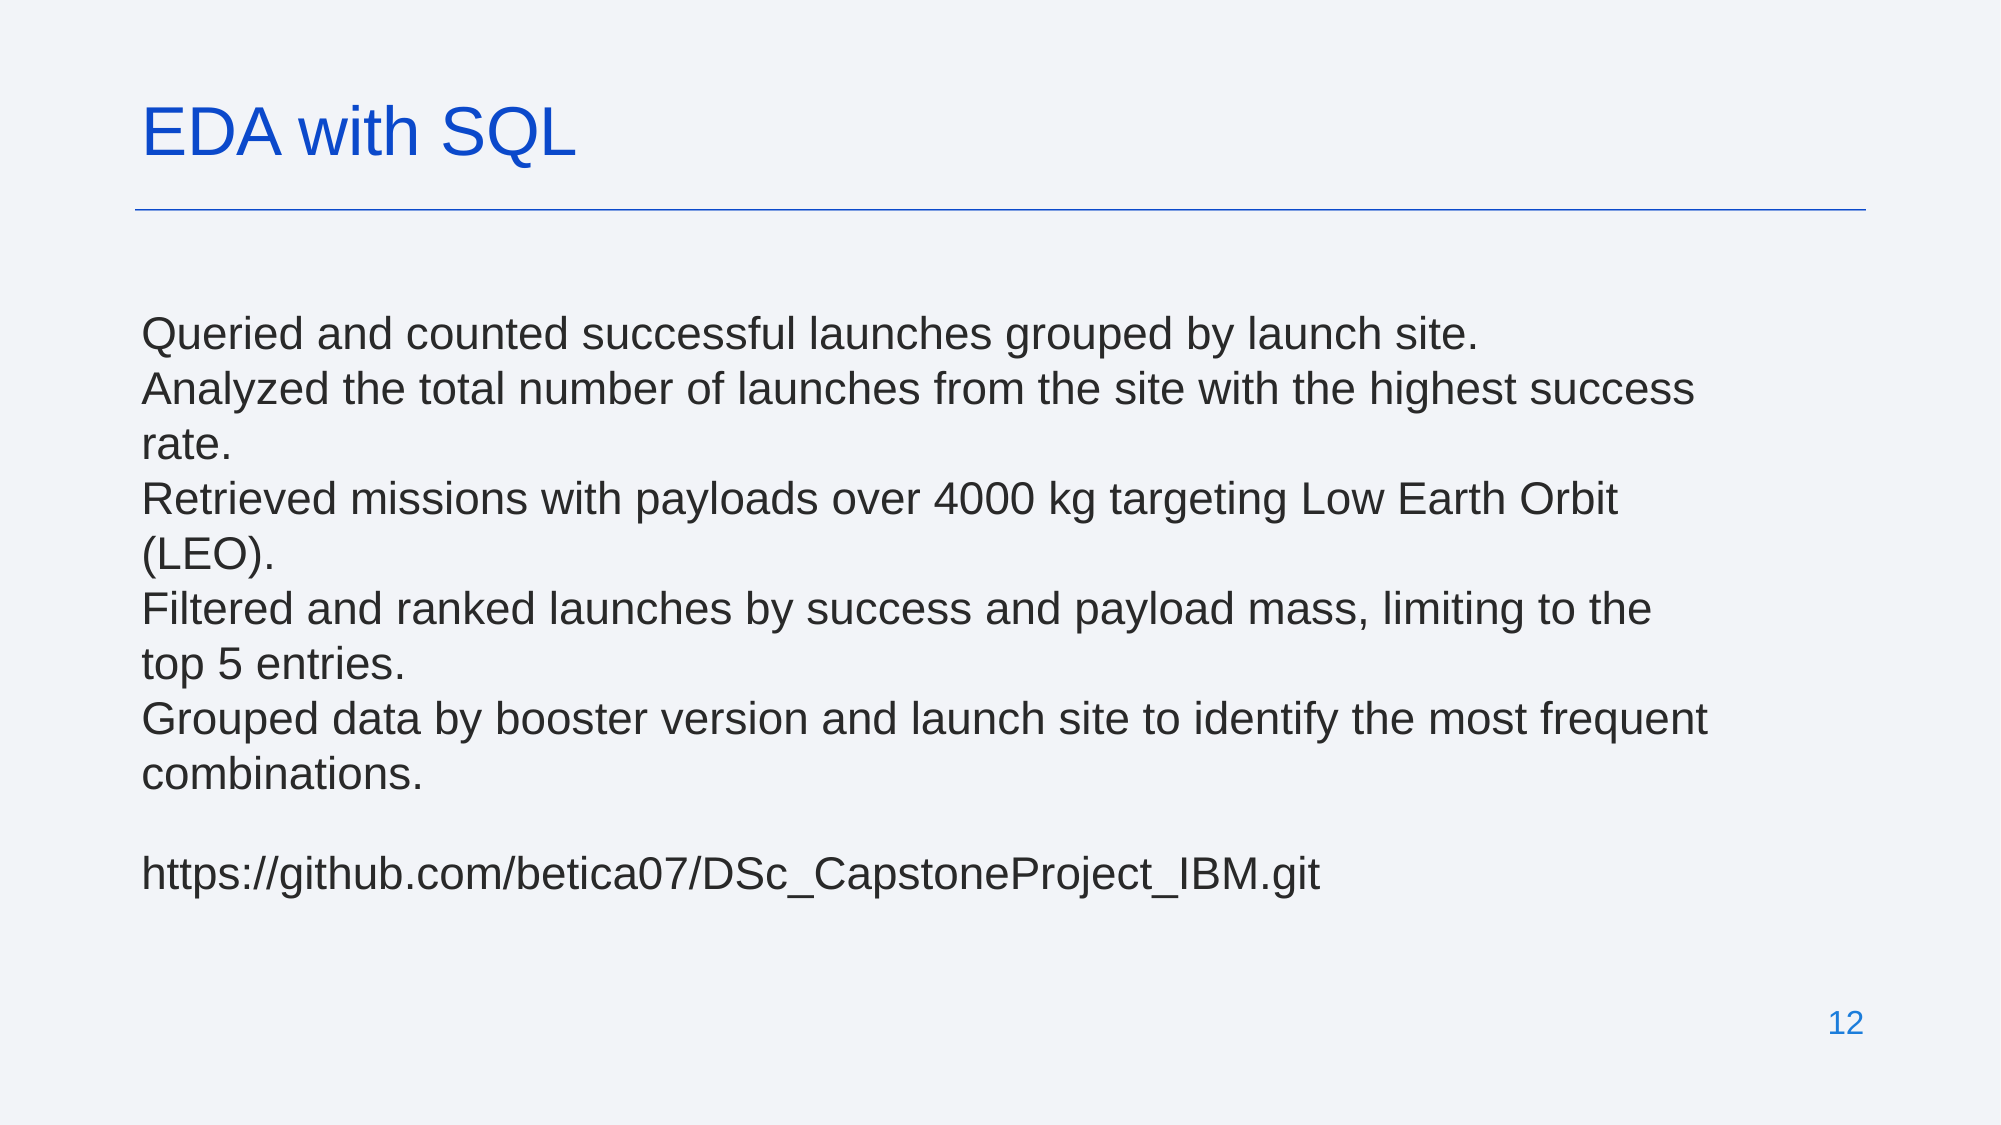

EDA with SQL
Queried and counted successful launches grouped by launch site.
Analyzed the total number of launches from the site with the highest success rate.
Retrieved missions with payloads over 4000 kg targeting Low Earth Orbit (LEO).
Filtered and ranked launches by success and payload mass, limiting to the top 5 entries.
Grouped data by booster version and launch site to identify the most frequent combinations.

https://github.com/betica07/DSc_CapstoneProject_IBM.git

12